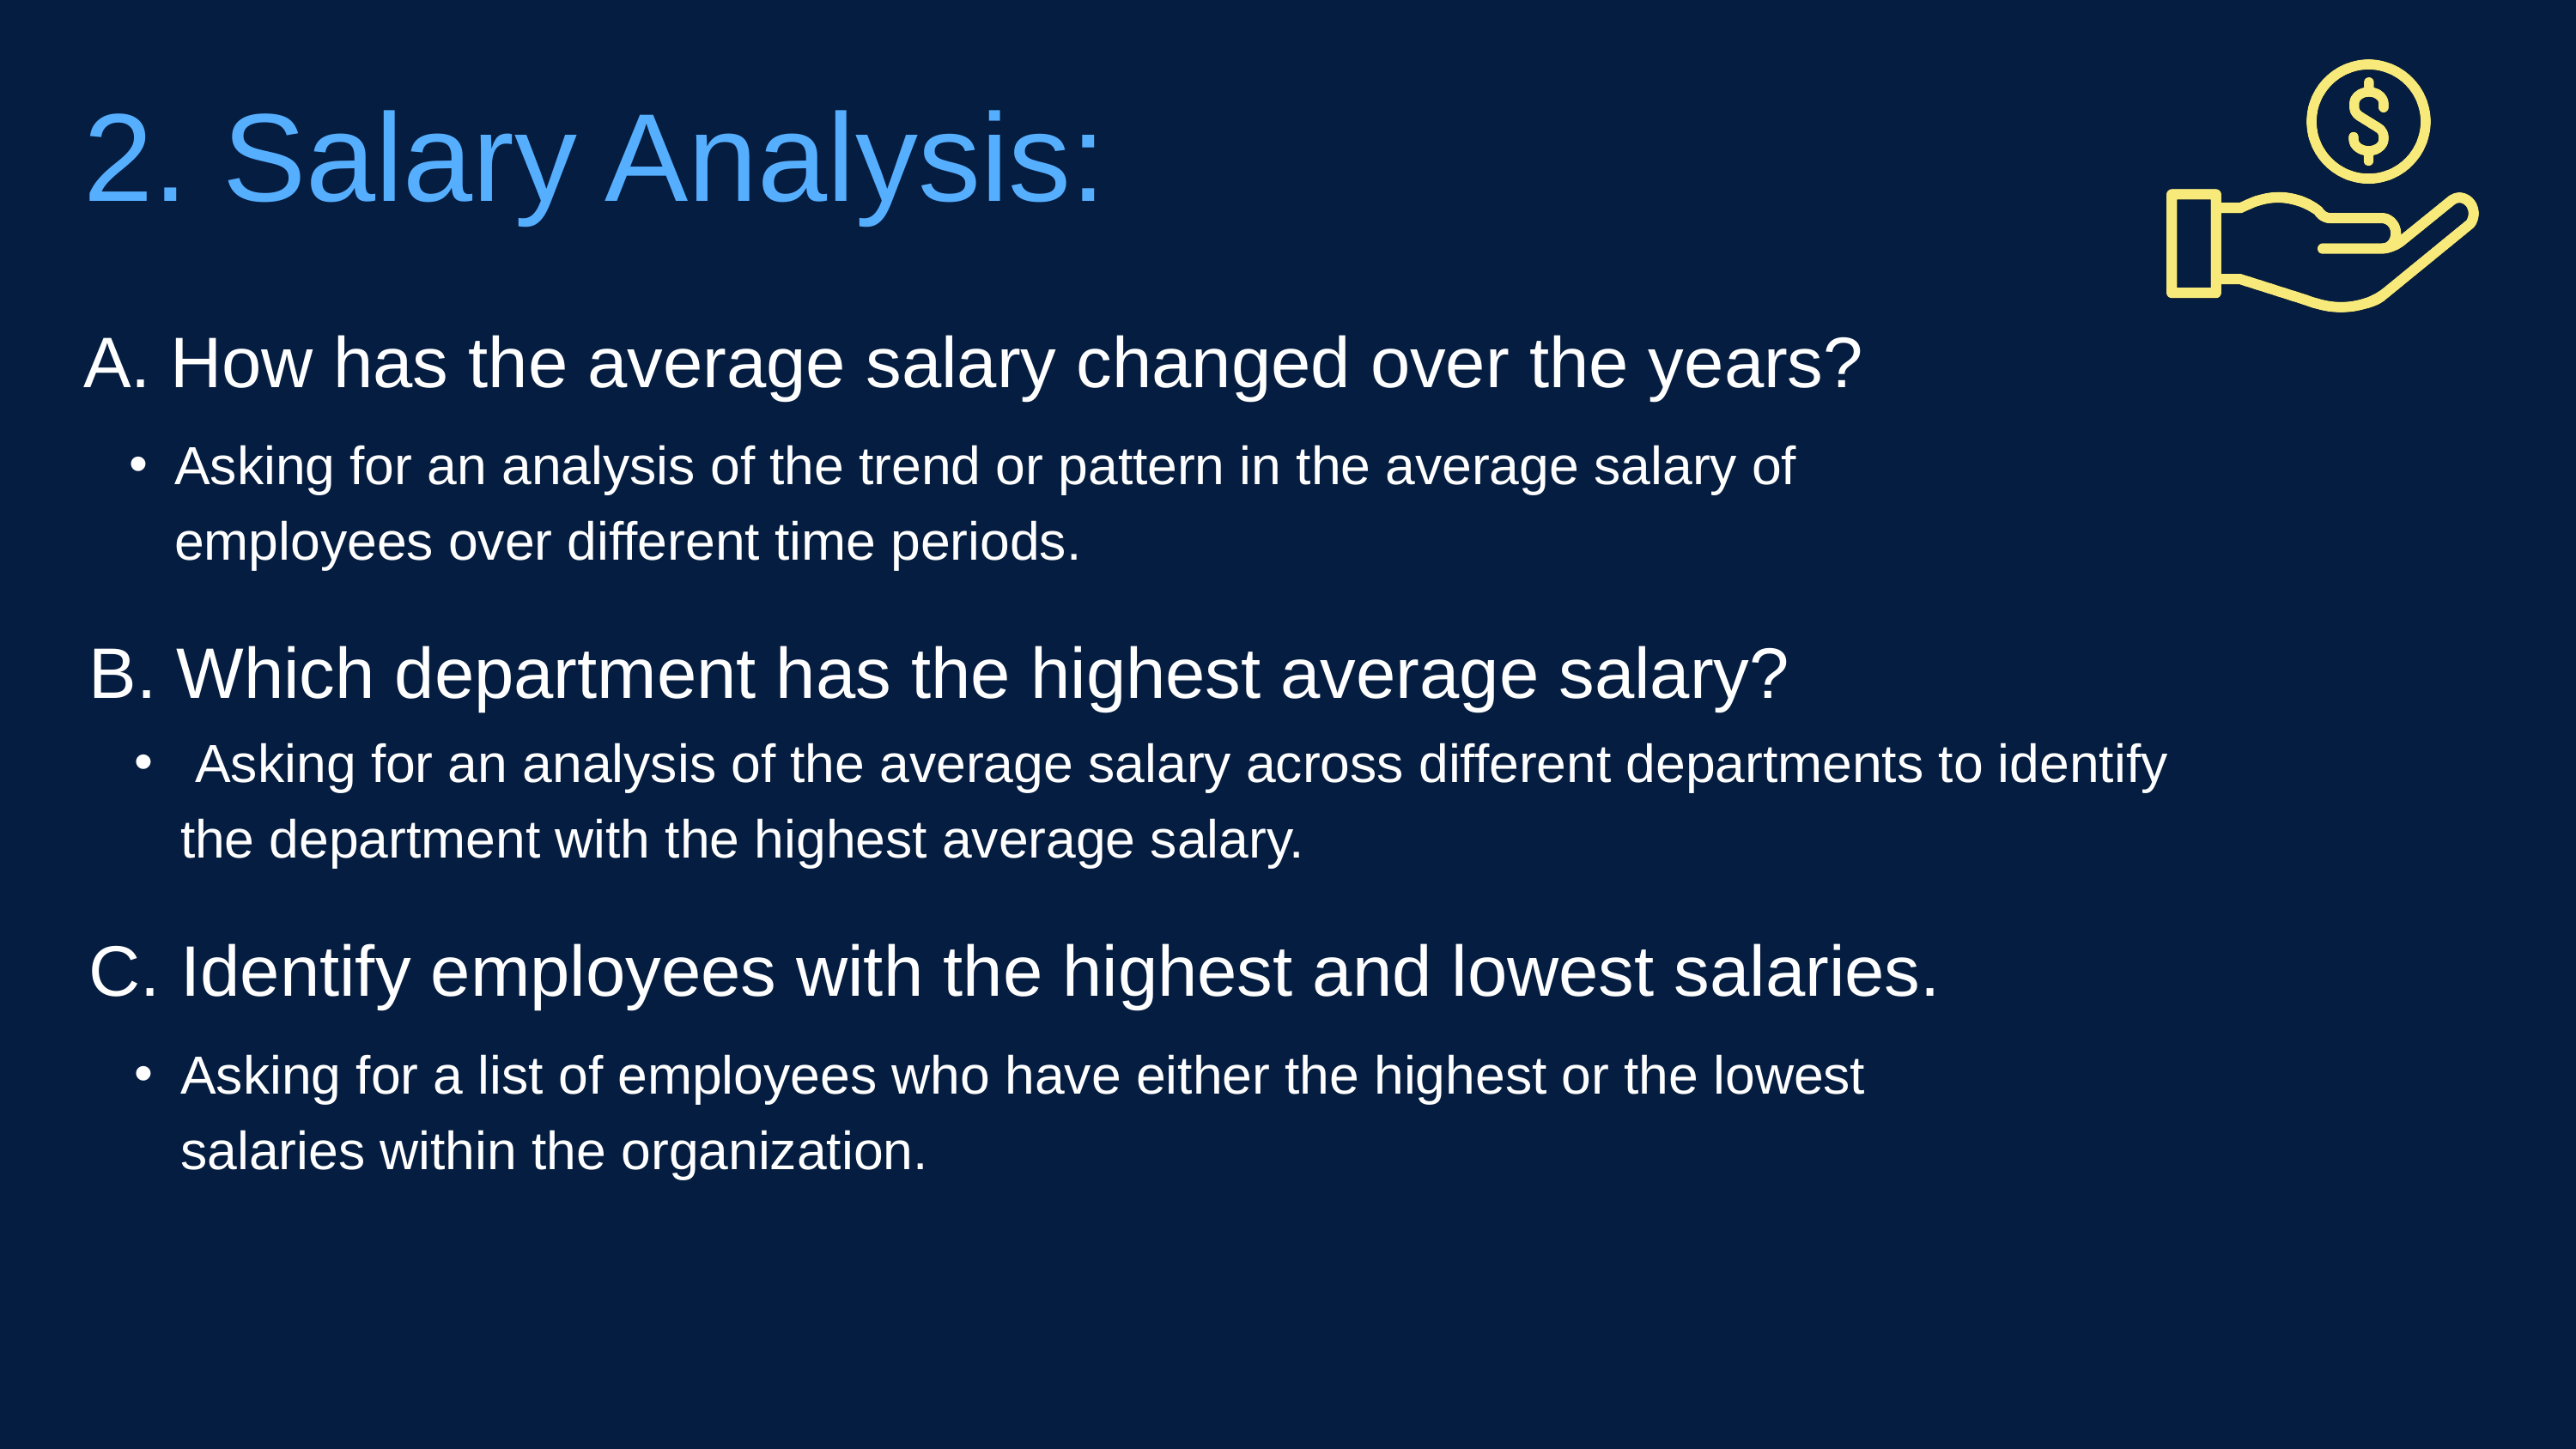

2. Salary Analysis:

A. How has the average salary changed over the years?
Asking for an analysis of the trend or pattern in the average salary of employees over different time periods.
B. Which department has the highest average salary?
 Asking for an analysis of the average salary across different departments to identify the department with the highest average salary.
C. Identify employees with the highest and lowest salaries.
Asking for a list of employees who have either the highest or the lowest salaries within the organization.